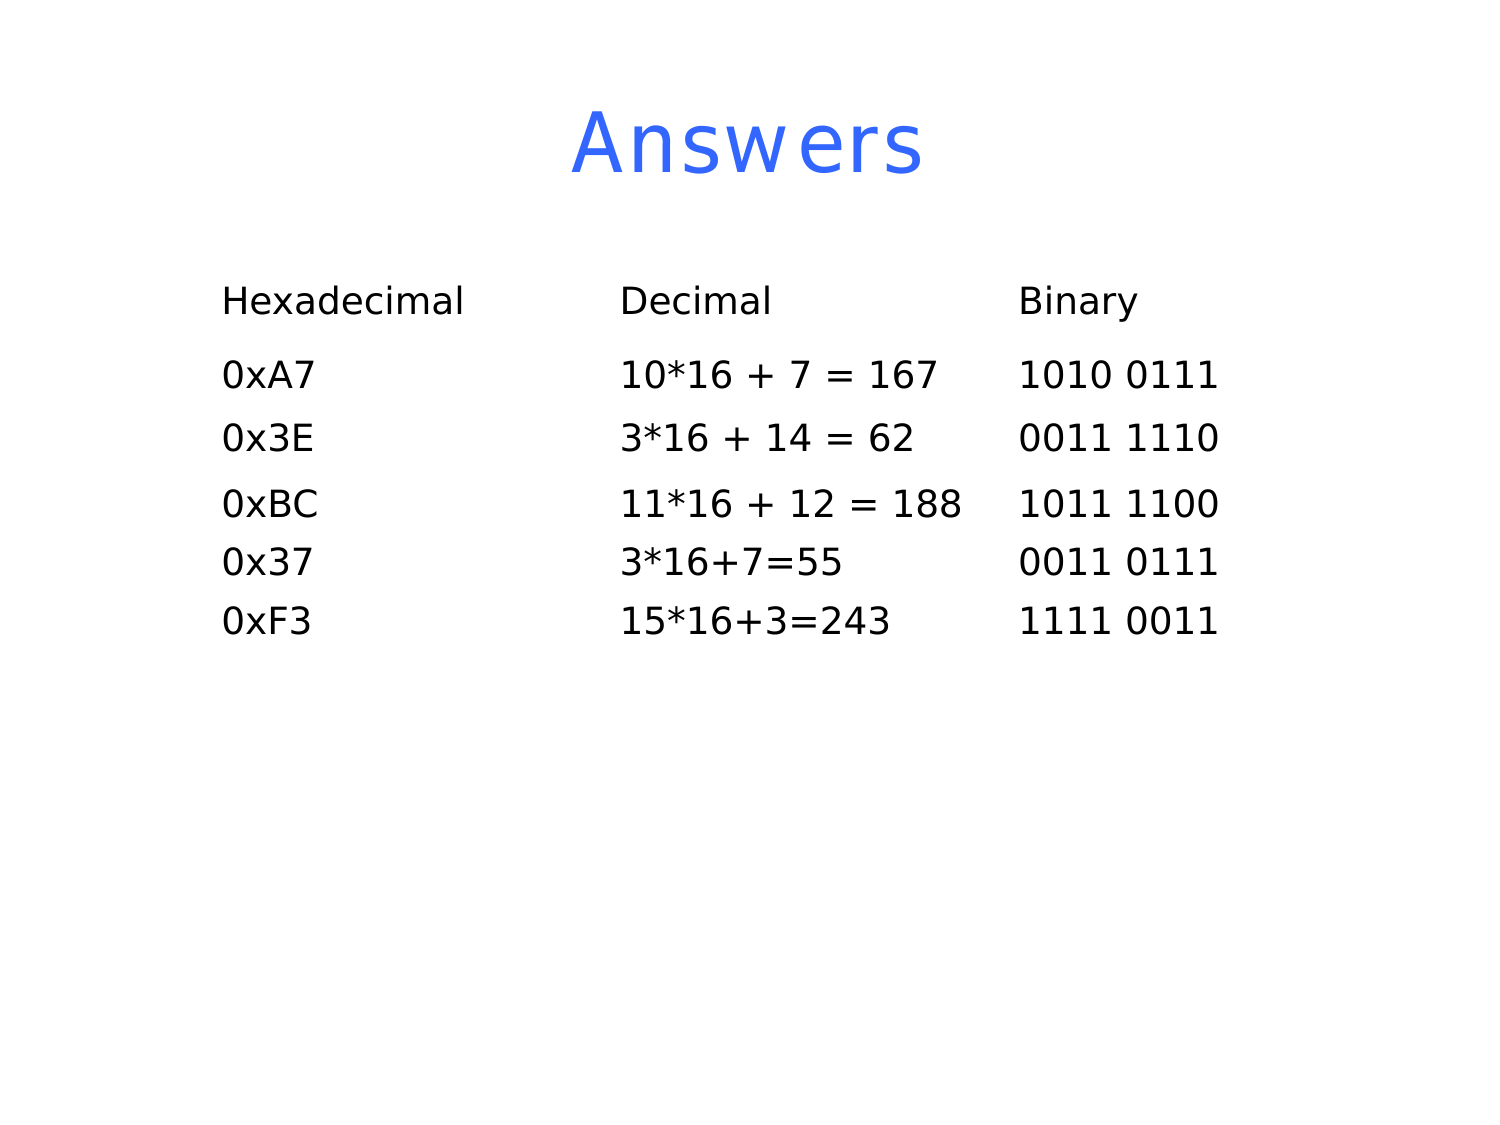

# Answers
| Hexadecimal | Decimal | Binary |
| --- | --- | --- |
| 0xA7 | 10\*16 + 7 = 167 | 1010 0111 |
| 0x3E | 3\*16 + 14 = 62 | 0011 1110 |
| 0xBC | 11\*16 + 12 = 188 | 1011 1100 |
| 0x37 | 3\*16+7=55 | 0011 0111 |
| 0xF3 | 15\*16+3=243 | 1111 0011 |